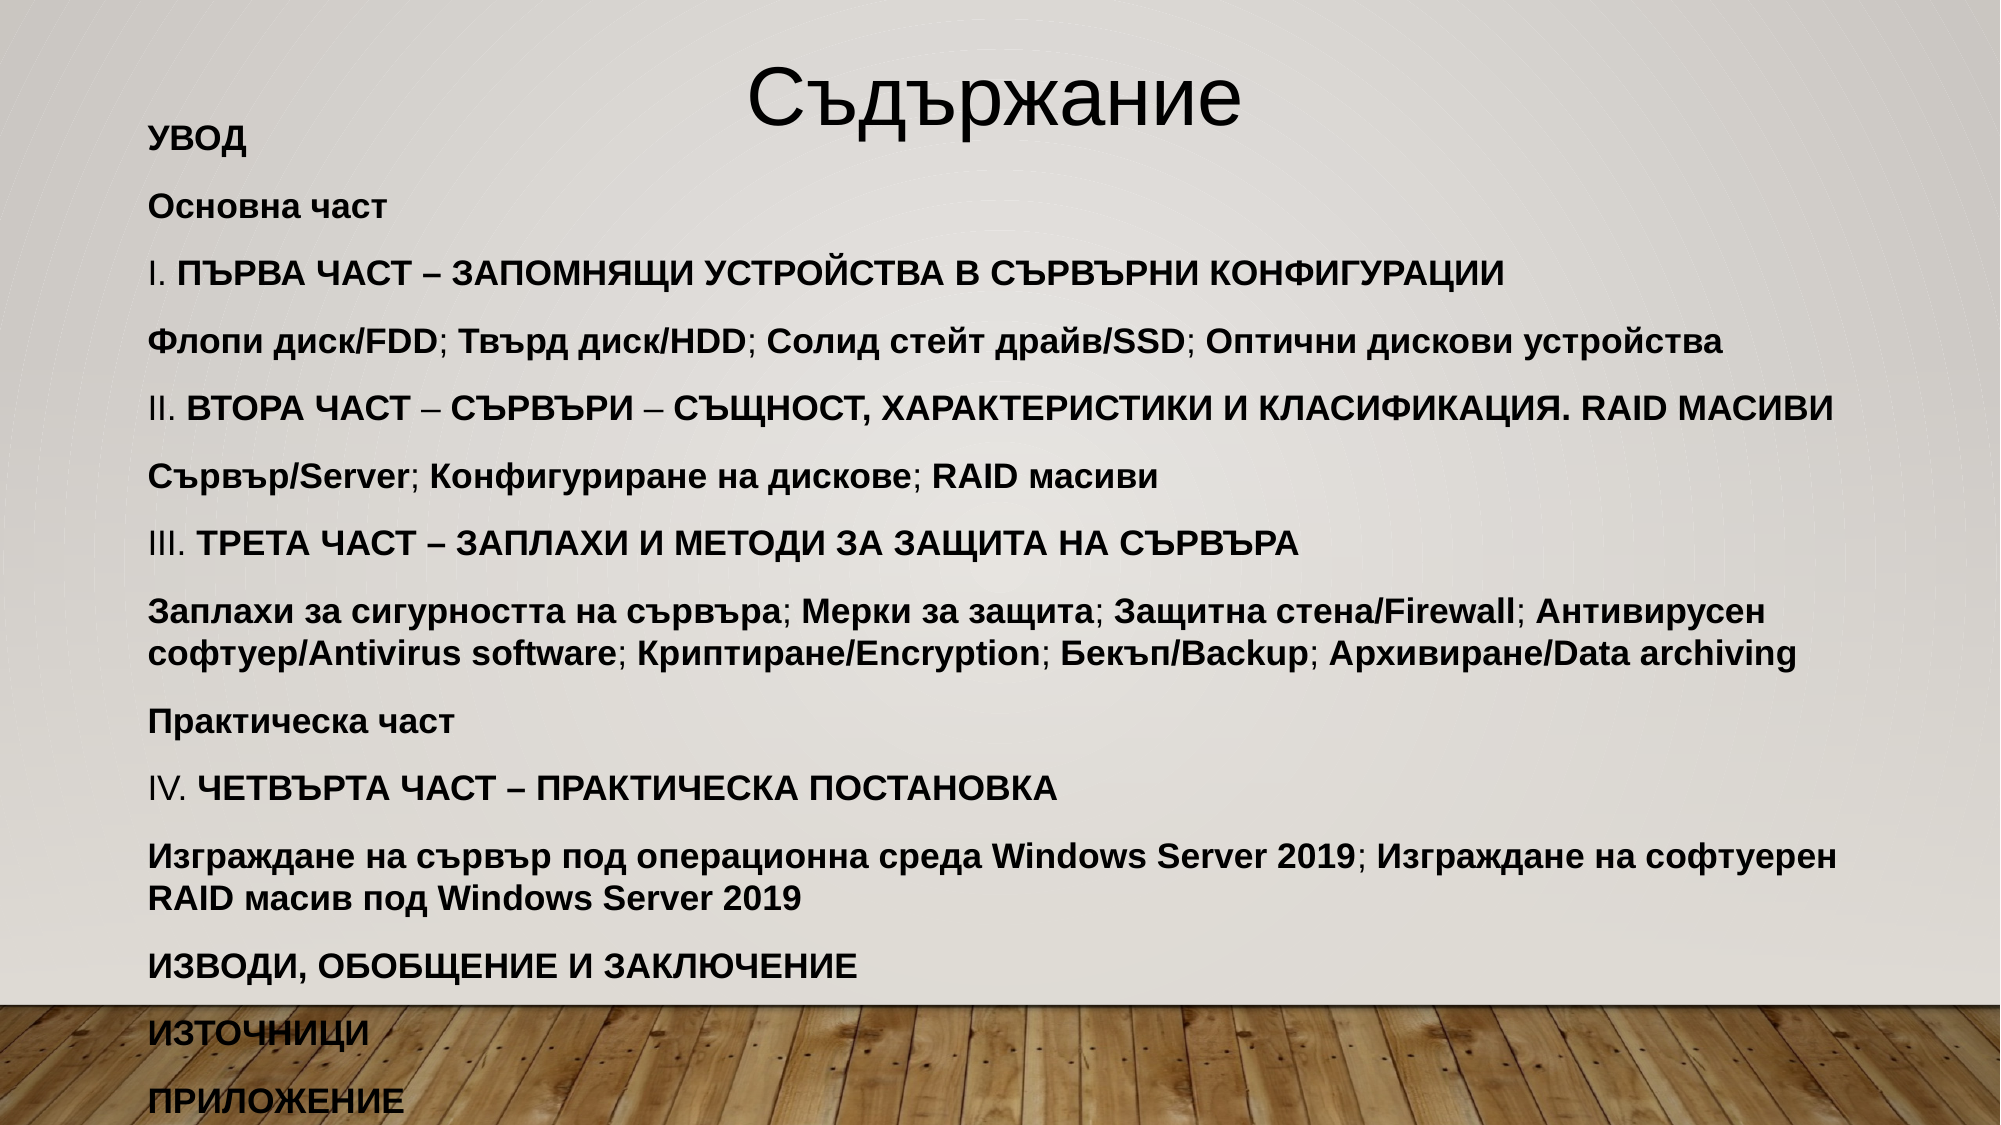

Съдържание

УВОД
Основна част
I. ПЪРВА ЧАСТ – ЗАПОМНЯЩИ УСТРОЙСТВА В СЪРВЪРНИ КОНФИГУРАЦИИ
Флопи диск/FDD; Твърд диск/HDD; Солид стейт драйв/SSD; Оптични дискови устройства
II. ВТОРА ЧАСТ – СЪРВЪРИ – СЪЩНОСТ, ХАРАКТЕРИСТИКИ И КЛАСИФИКАЦИЯ. RAID МАСИВИ
Сървър/Server; Конфигуриране на дискове; RAID масиви
III. ТРЕТА ЧАСТ – ЗАПЛАХИ И МЕТОДИ ЗА ЗАЩИТА НА СЪРВЪРА
Заплахи за сигурността на сървъра; Мерки за защита; Защитна стена/Firewall; Антивирусен софтуер/Antivirus software; Криптиране/Encryption; Бекъп/Backup; Архивиране/Data archiving
Практическа част
IV. ЧЕТВЪРТА ЧАСТ – ПРАКТИЧЕСКА ПОСТАНОВКА
Изграждане на сървър под операционна среда Windows Server 2019; Изграждане на софтуерен RAID масив под Windows Server 2019
ИЗВОДИ, ОБОБЩЕНИЕ И ЗАКЛЮЧЕНИЕ
ИЗТОЧНИЦИ
ПРИЛОЖЕНИЕ